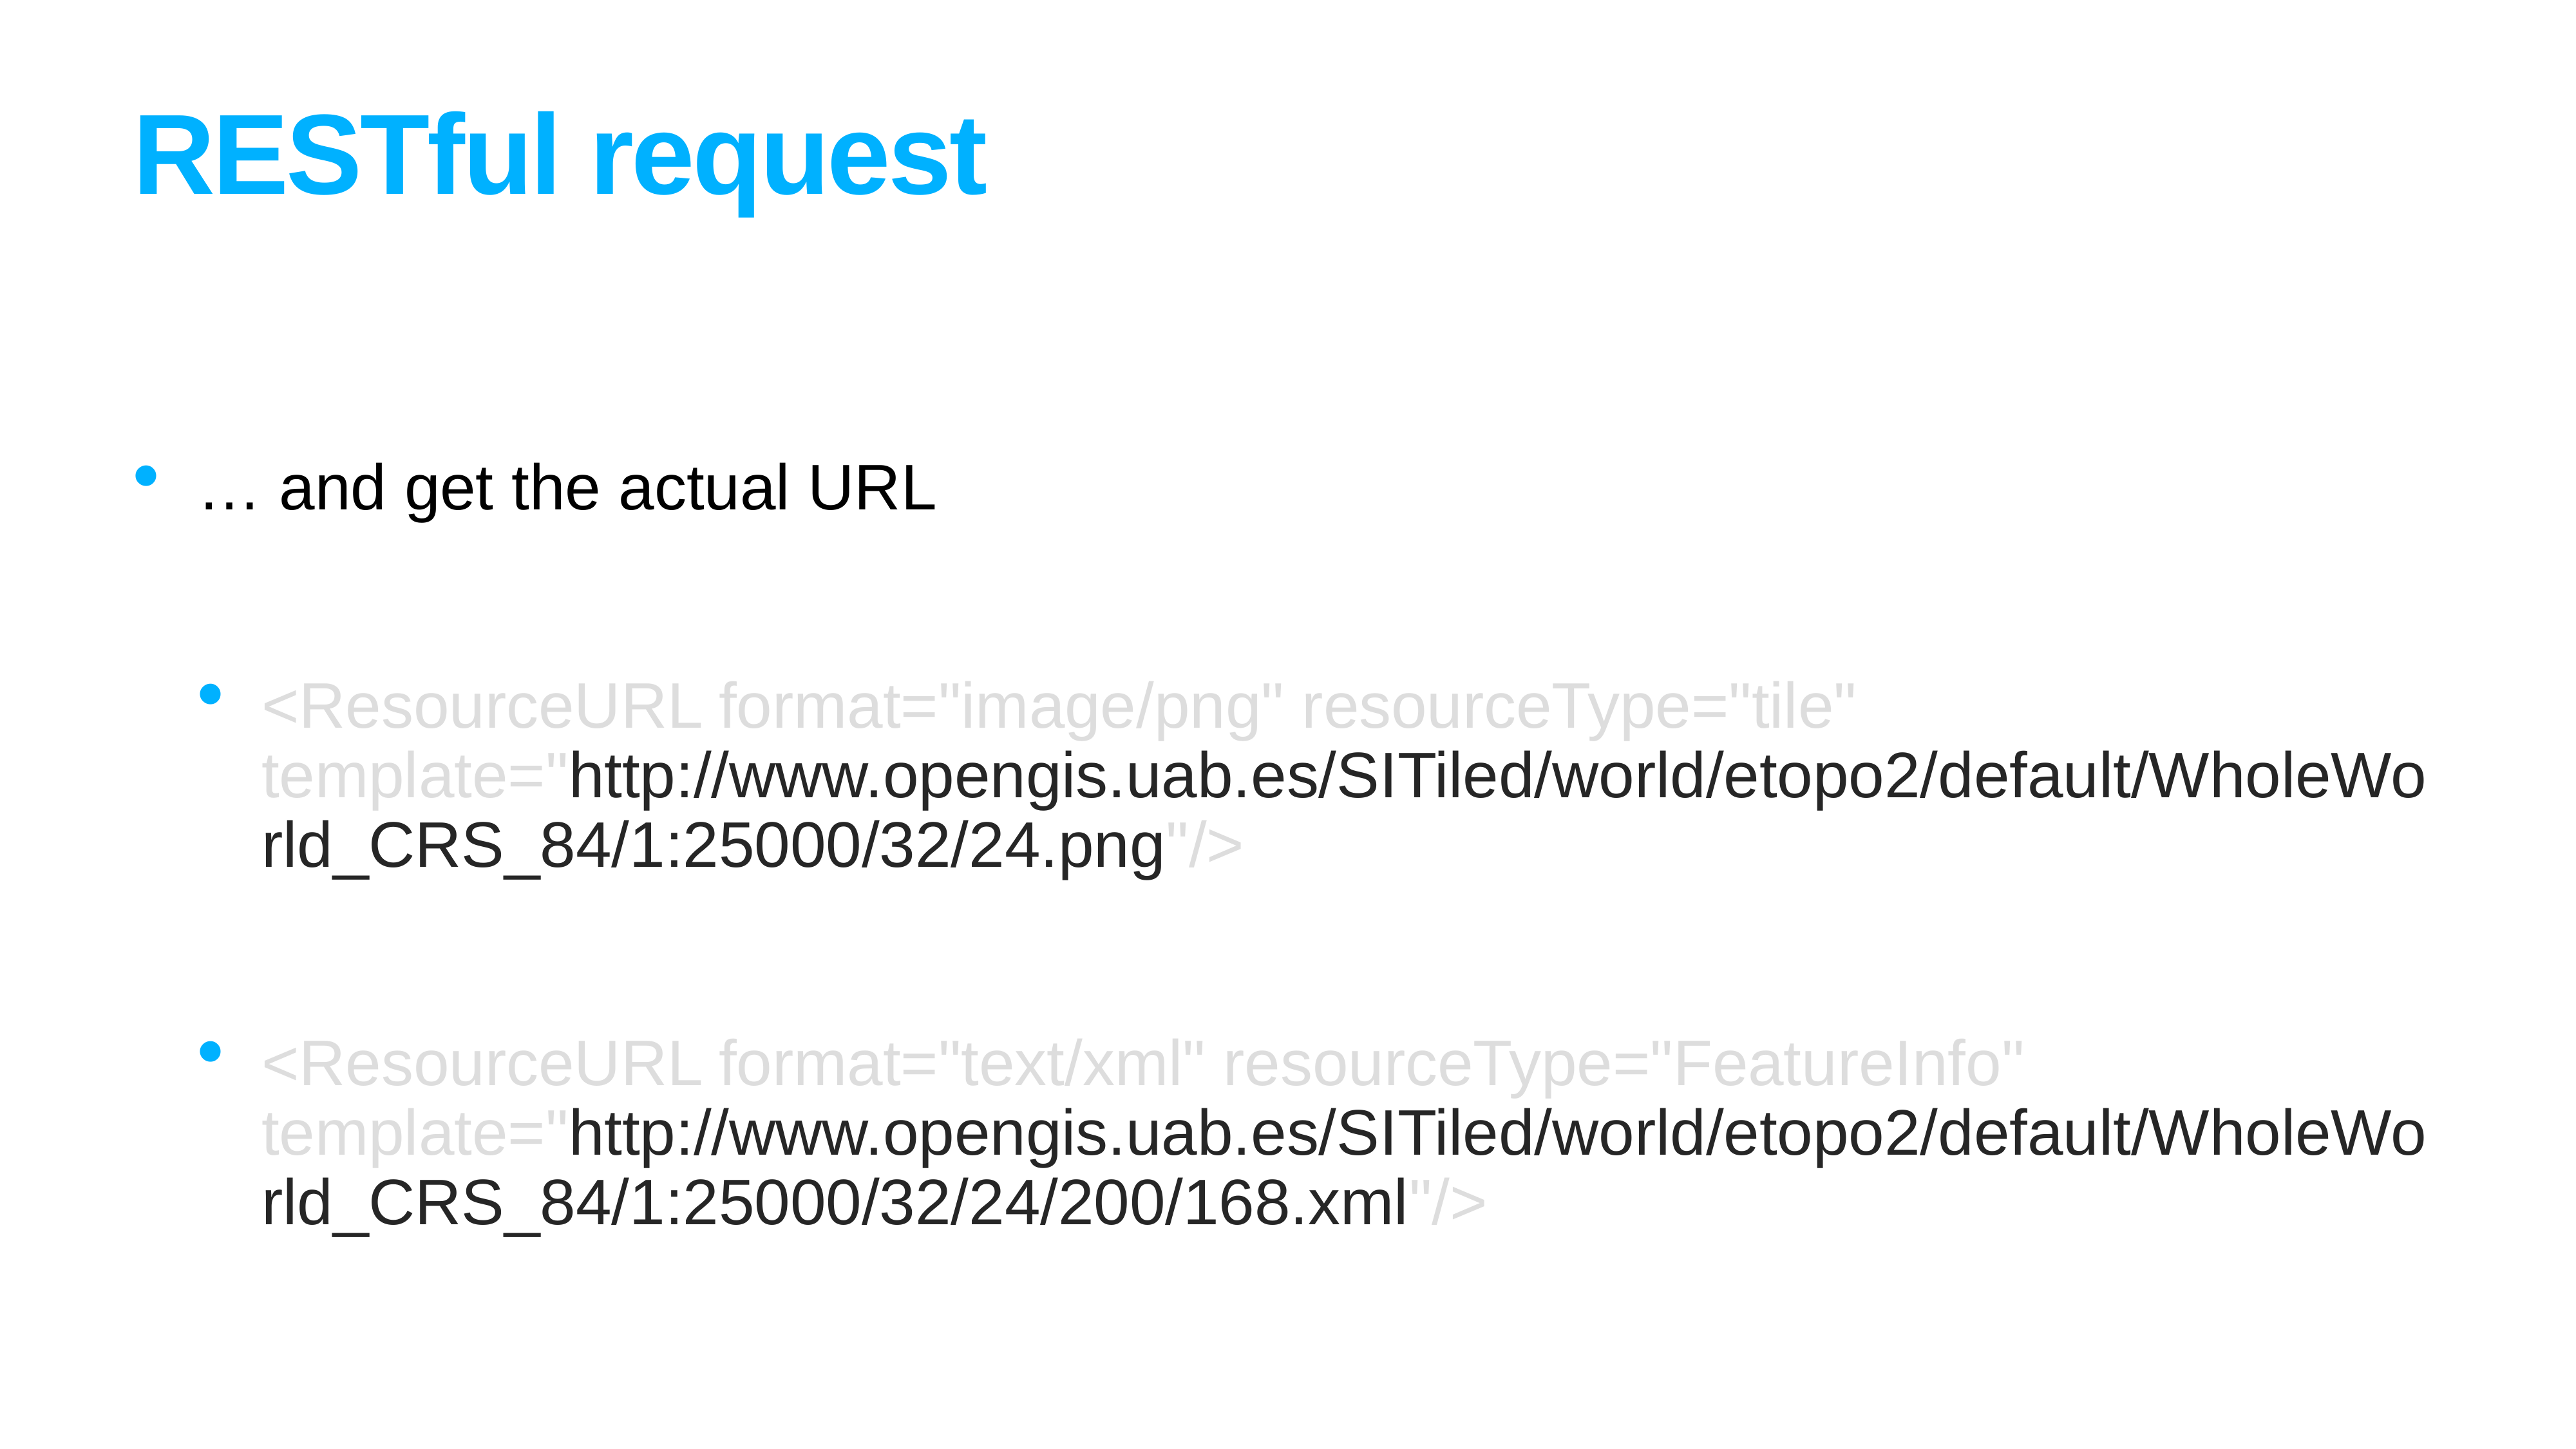

# RESTful request
… and get the actual URL

<ResourceURL format="image/png" resourceType="tile" template="http://www.opengis.uab.es/SITiled/world/etopo2/default/WholeWorld_CRS_84/1:25000/32/24.png"/>

<ResourceURL format="text/xml" resourceType="FeatureInfo" template="http://www.opengis.uab.es/SITiled/world/etopo2/default/WholeWorld_CRS_84/1:25000/32/24/200/168.xml"/>